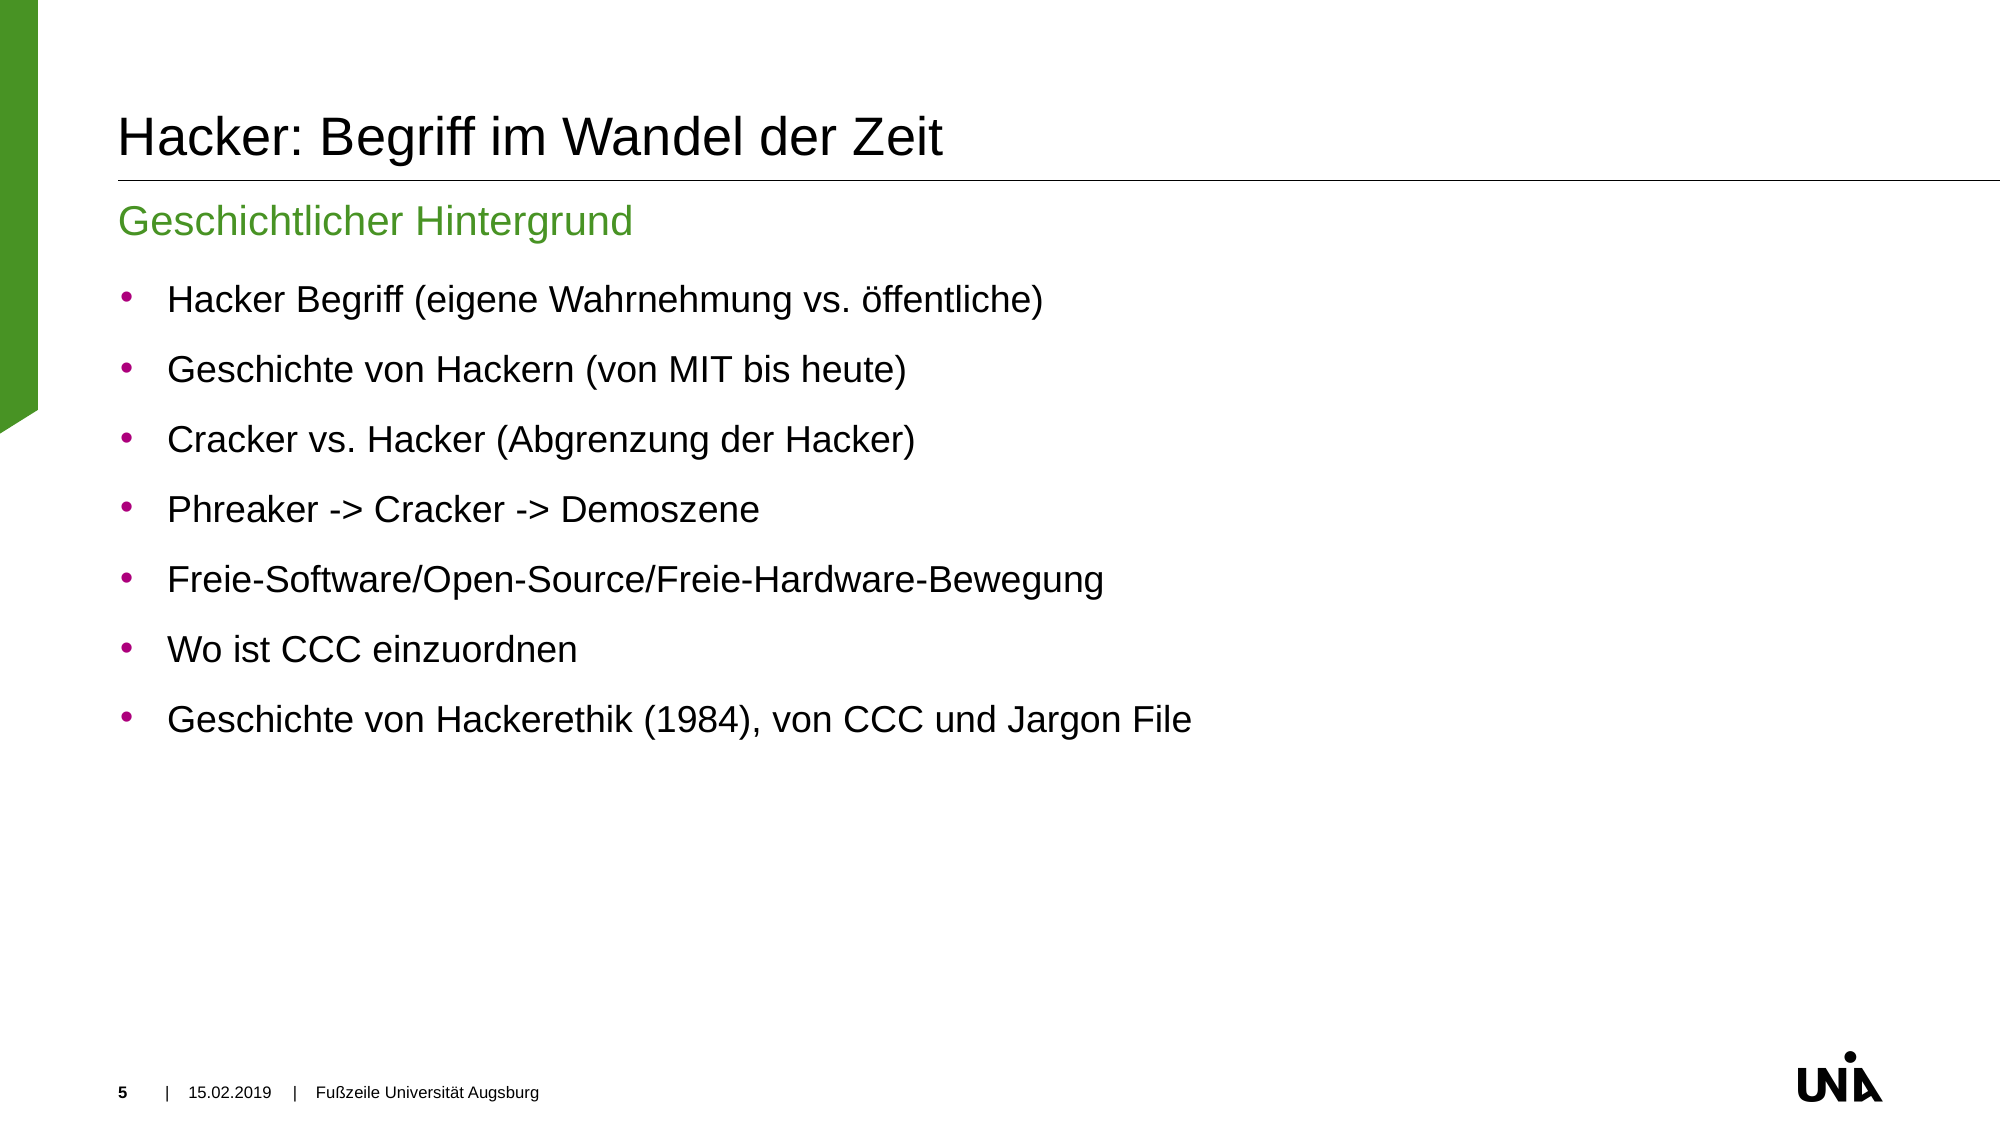

# Hacker: Begriff im Wandel der Zeit
Geschichtlicher Hintergrund

Hacker Begriff (eigene Wahrnehmung vs. öffentliche)
Geschichte von Hackern (von MIT bis heute)
Cracker vs. Hacker (Abgrenzung der Hacker)
Phreaker -> Cracker -> Demoszene
Freie-Software/Open-Source/Freie-Hardware-Bewegung
Wo ist CCC einzuordnen
Geschichte von Hackerethik (1984), von CCC und Jargon File
5
|    15.02.2019
|    Fußzeile Universität Augsburg